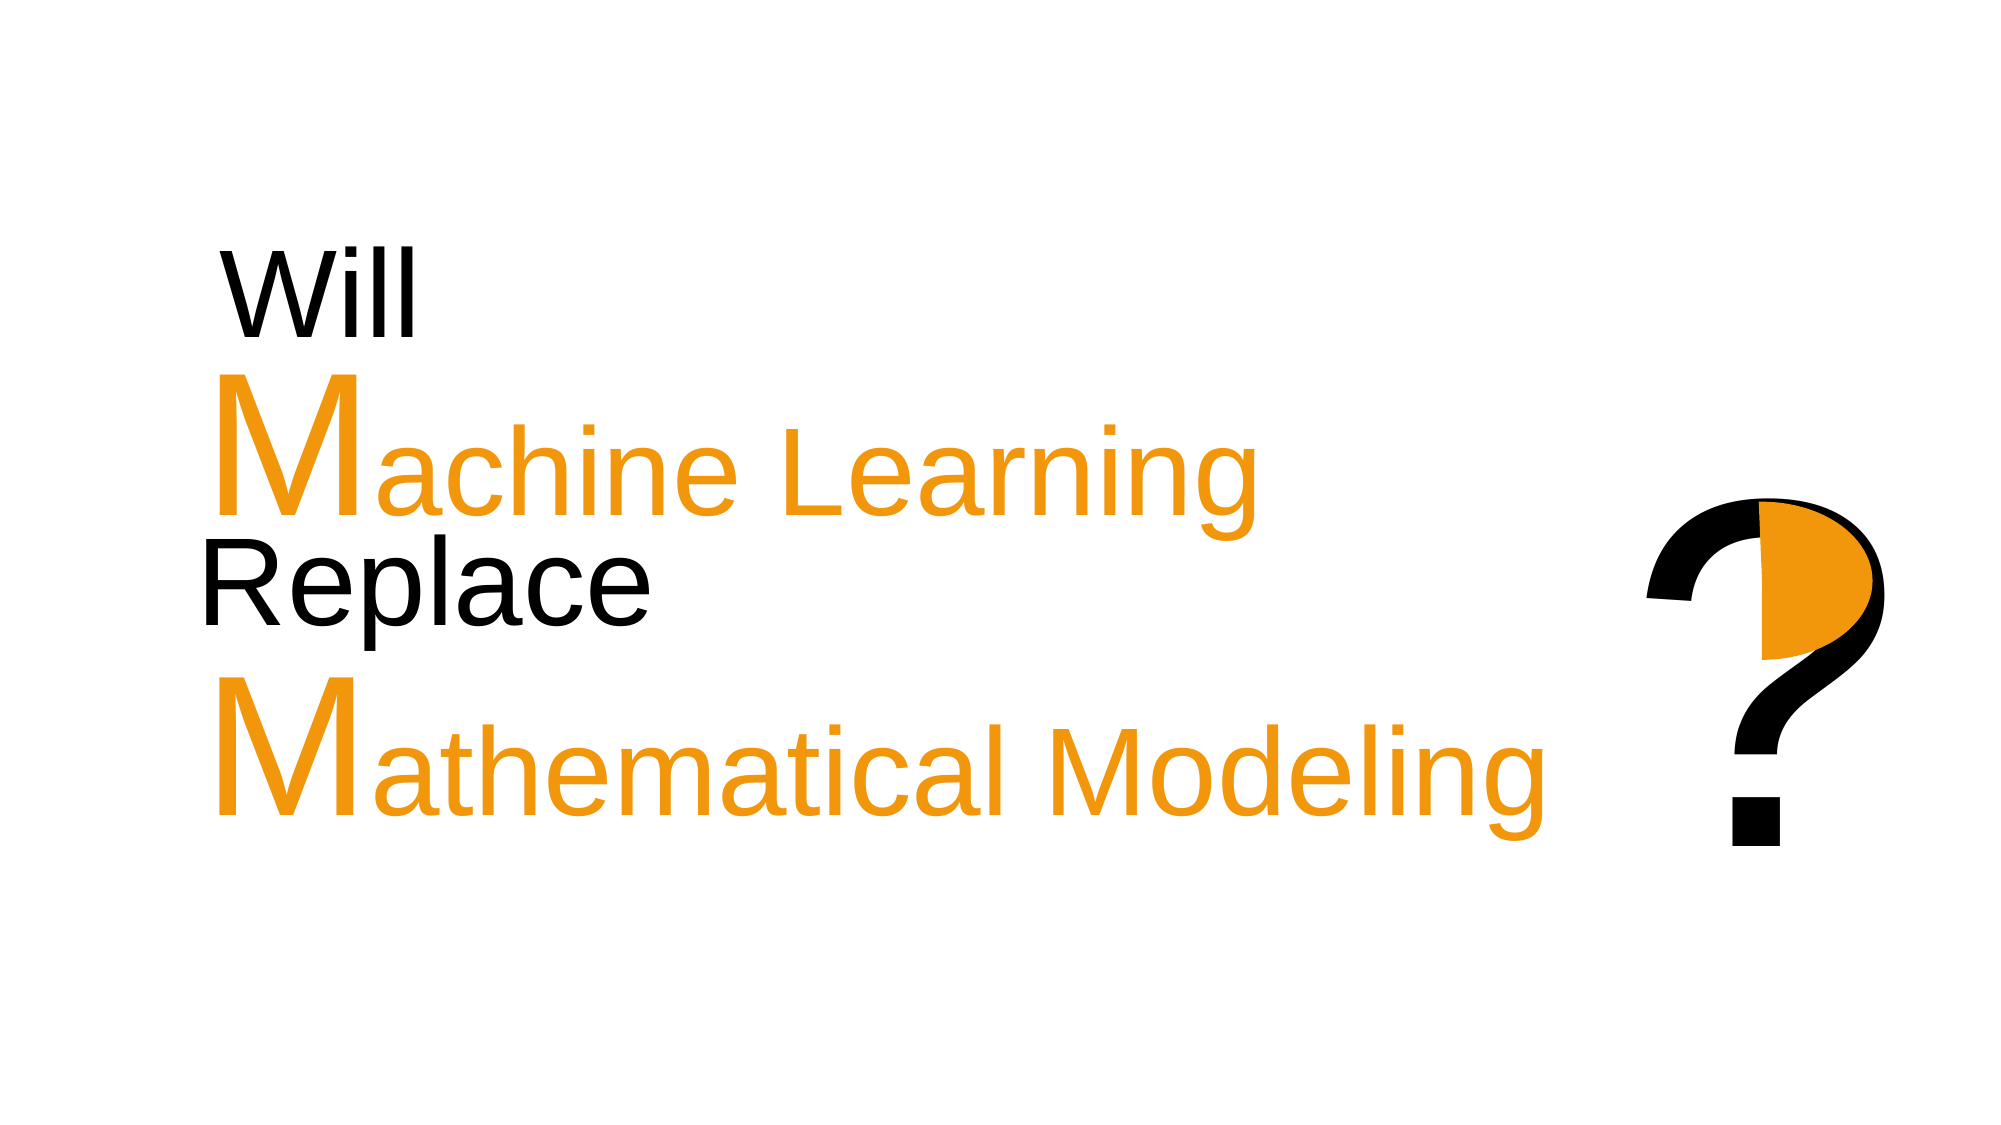

Will
Machine Learning
?
Replace

# Mathematical Modeling
What will happen in a civilized society with backward calculus but deep learning?